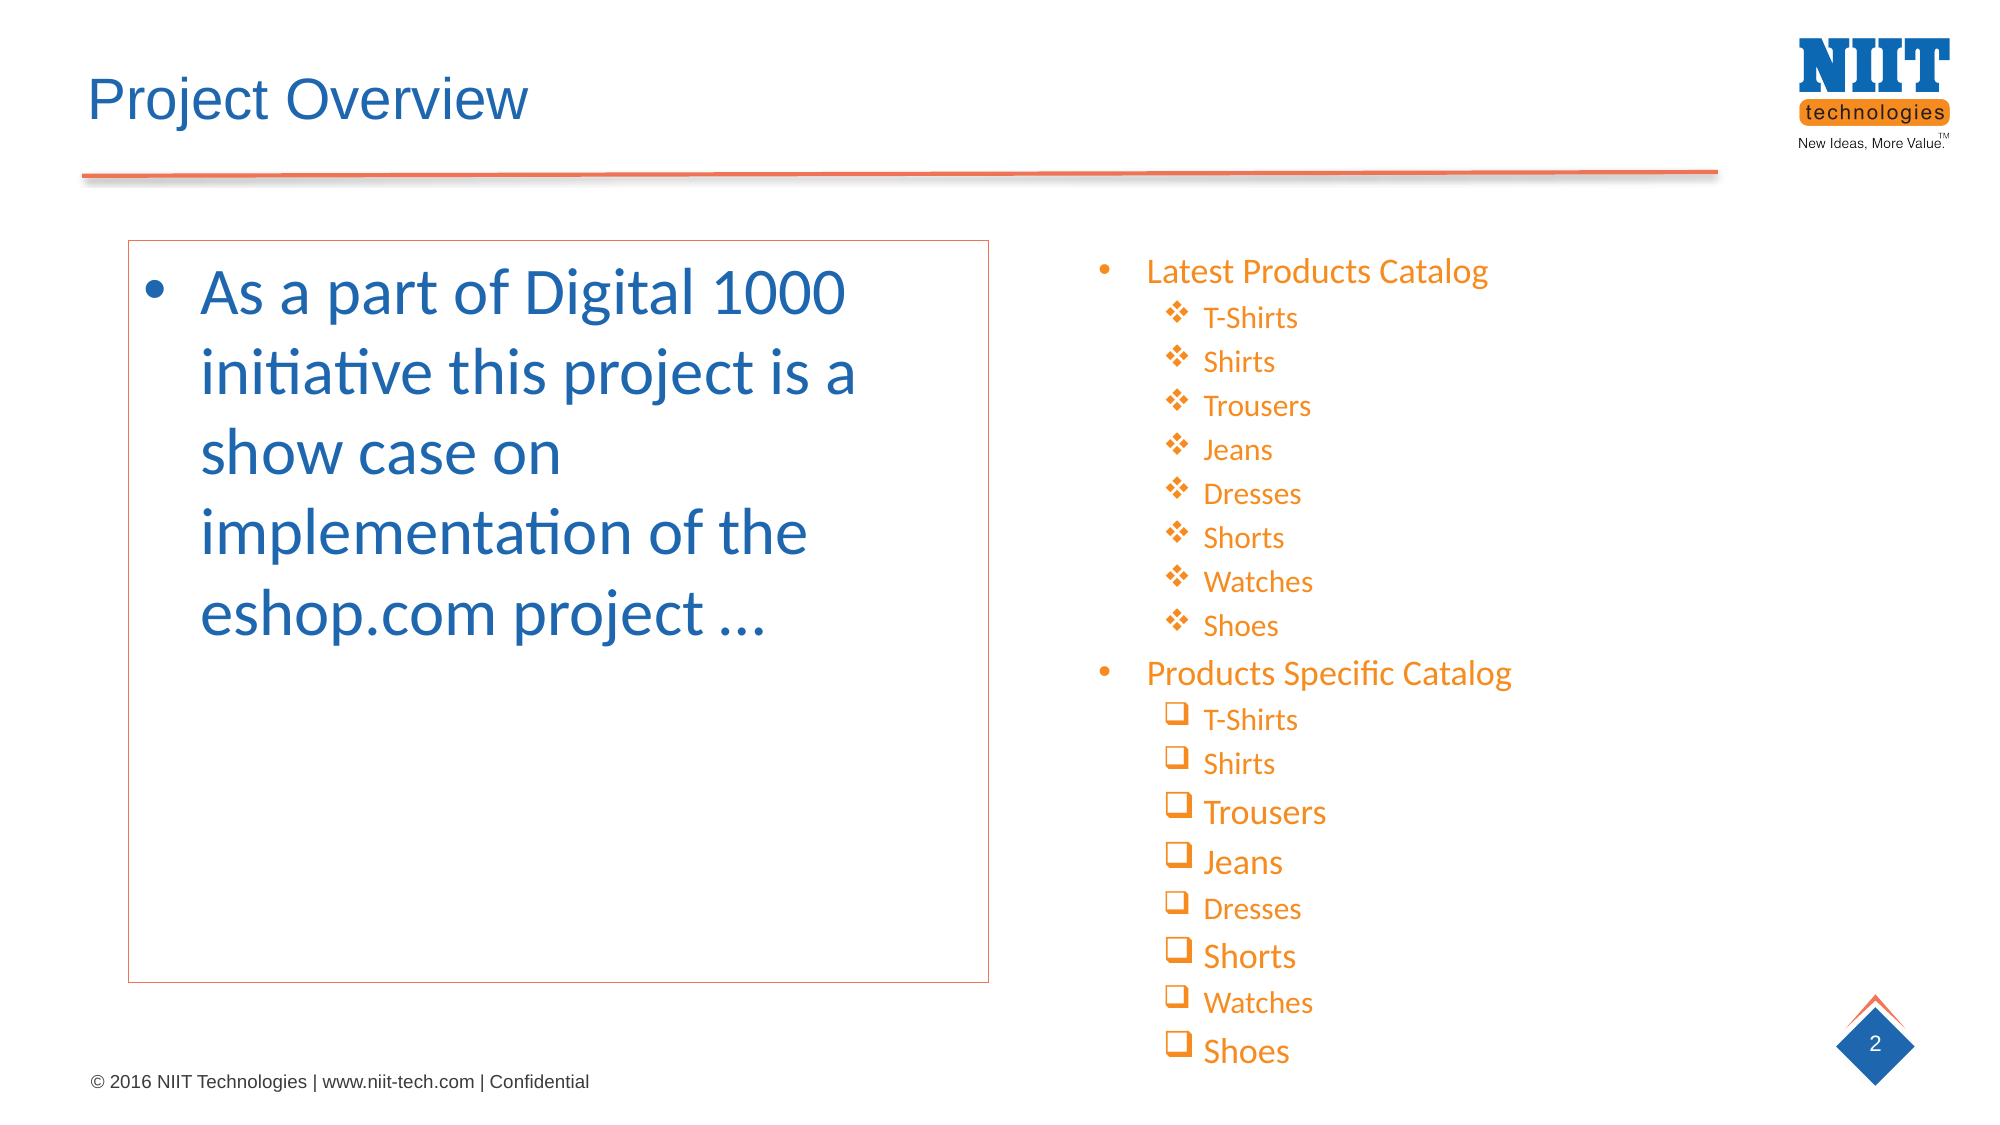

# Project Overview
As a part of Digital 1000 initiative this project is a show case on implementation of the eshop.com project …

Latest Products Catalog
T-Shirts
Shirts
Trousers
Jeans
Dresses
Shorts
Watches
Shoes
Products Specific Catalog
T-Shirts
Shirts
Trousers
Jeans
Dresses
Shorts
Watches
Shoes